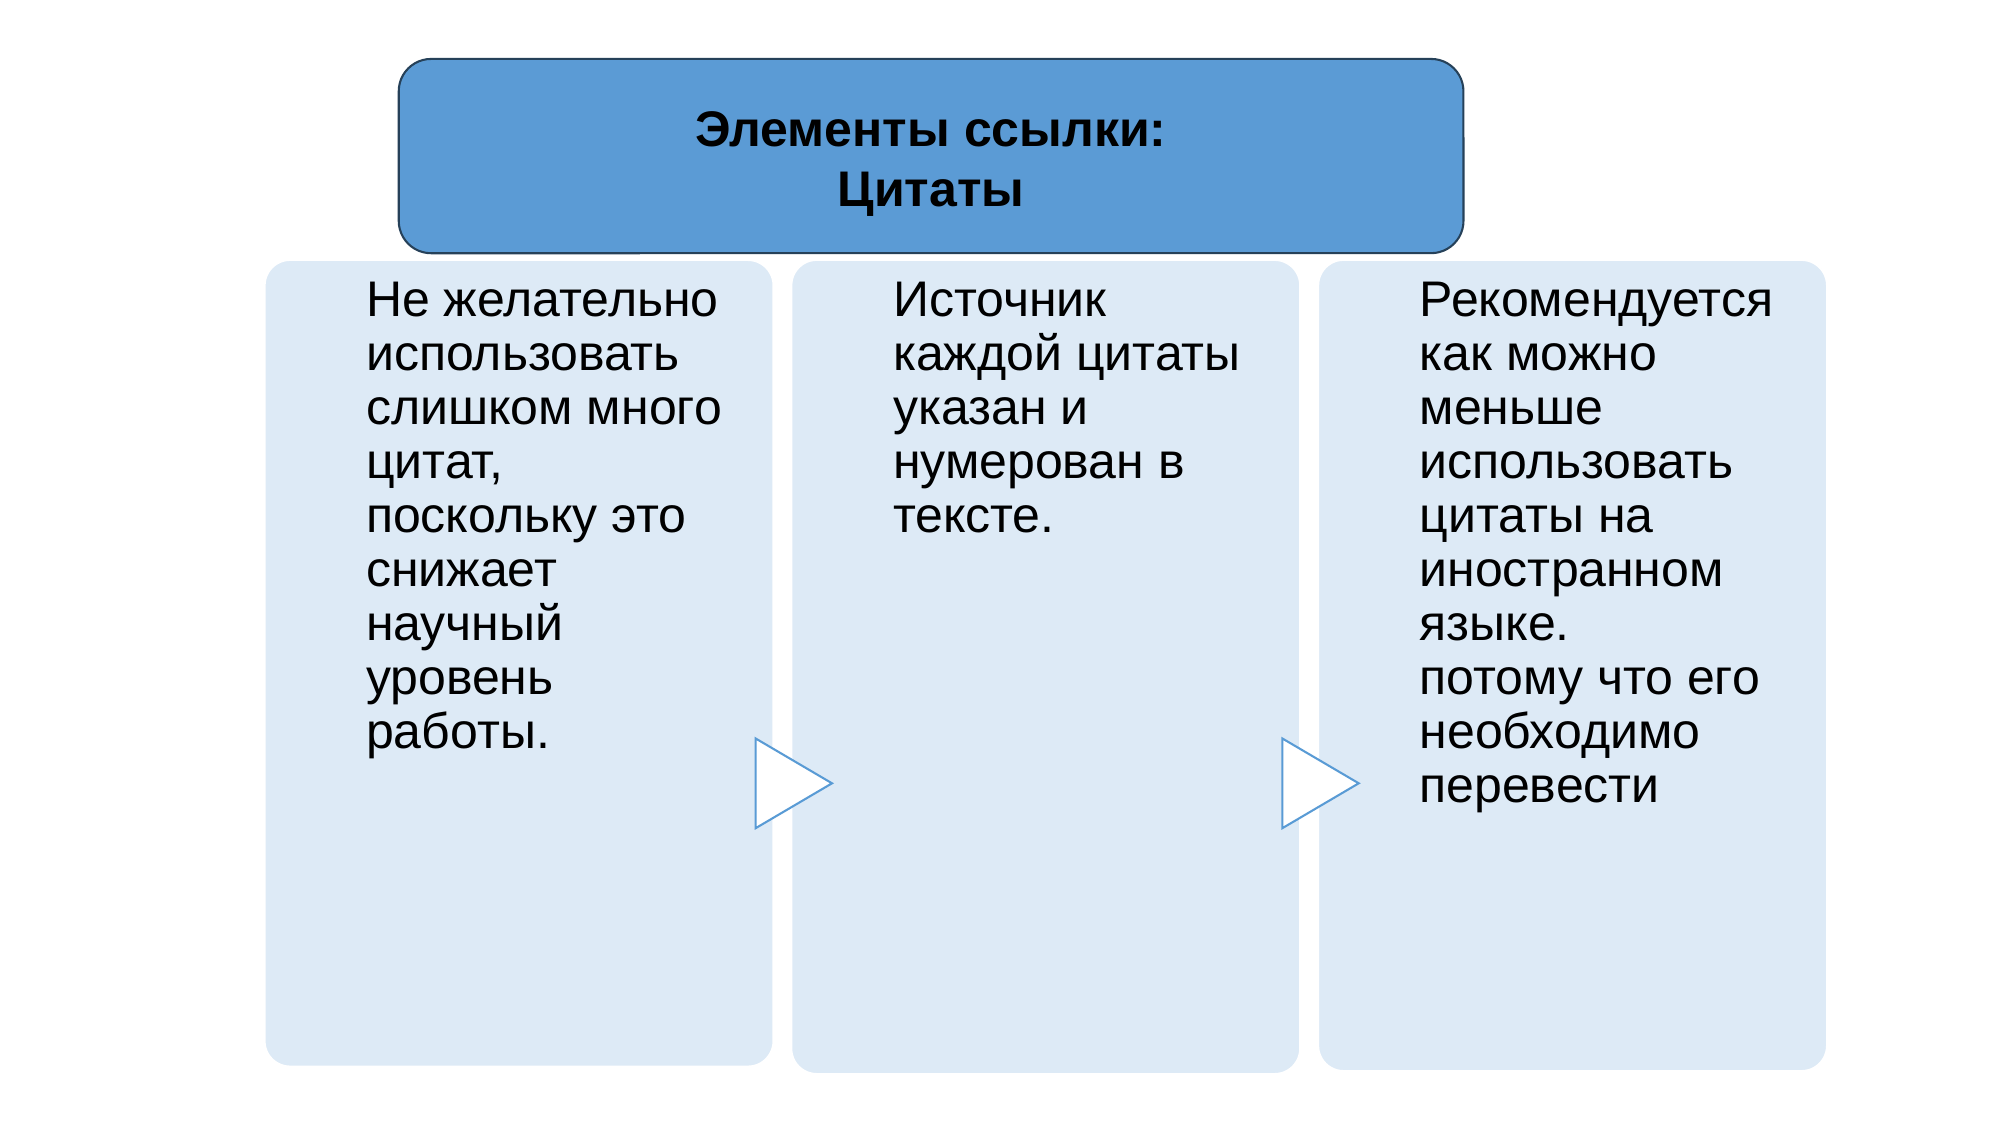

Элементы ссылки:
Цитаты

Не желательно использовать слишком много цитат, поскольку это снижает научный уровень работы.

Источник каждой цитаты указан и нумерован в тексте.

Рекомендуется как можно меньше использовать цитаты на иностранном языке.
потому что его необходимо перевести